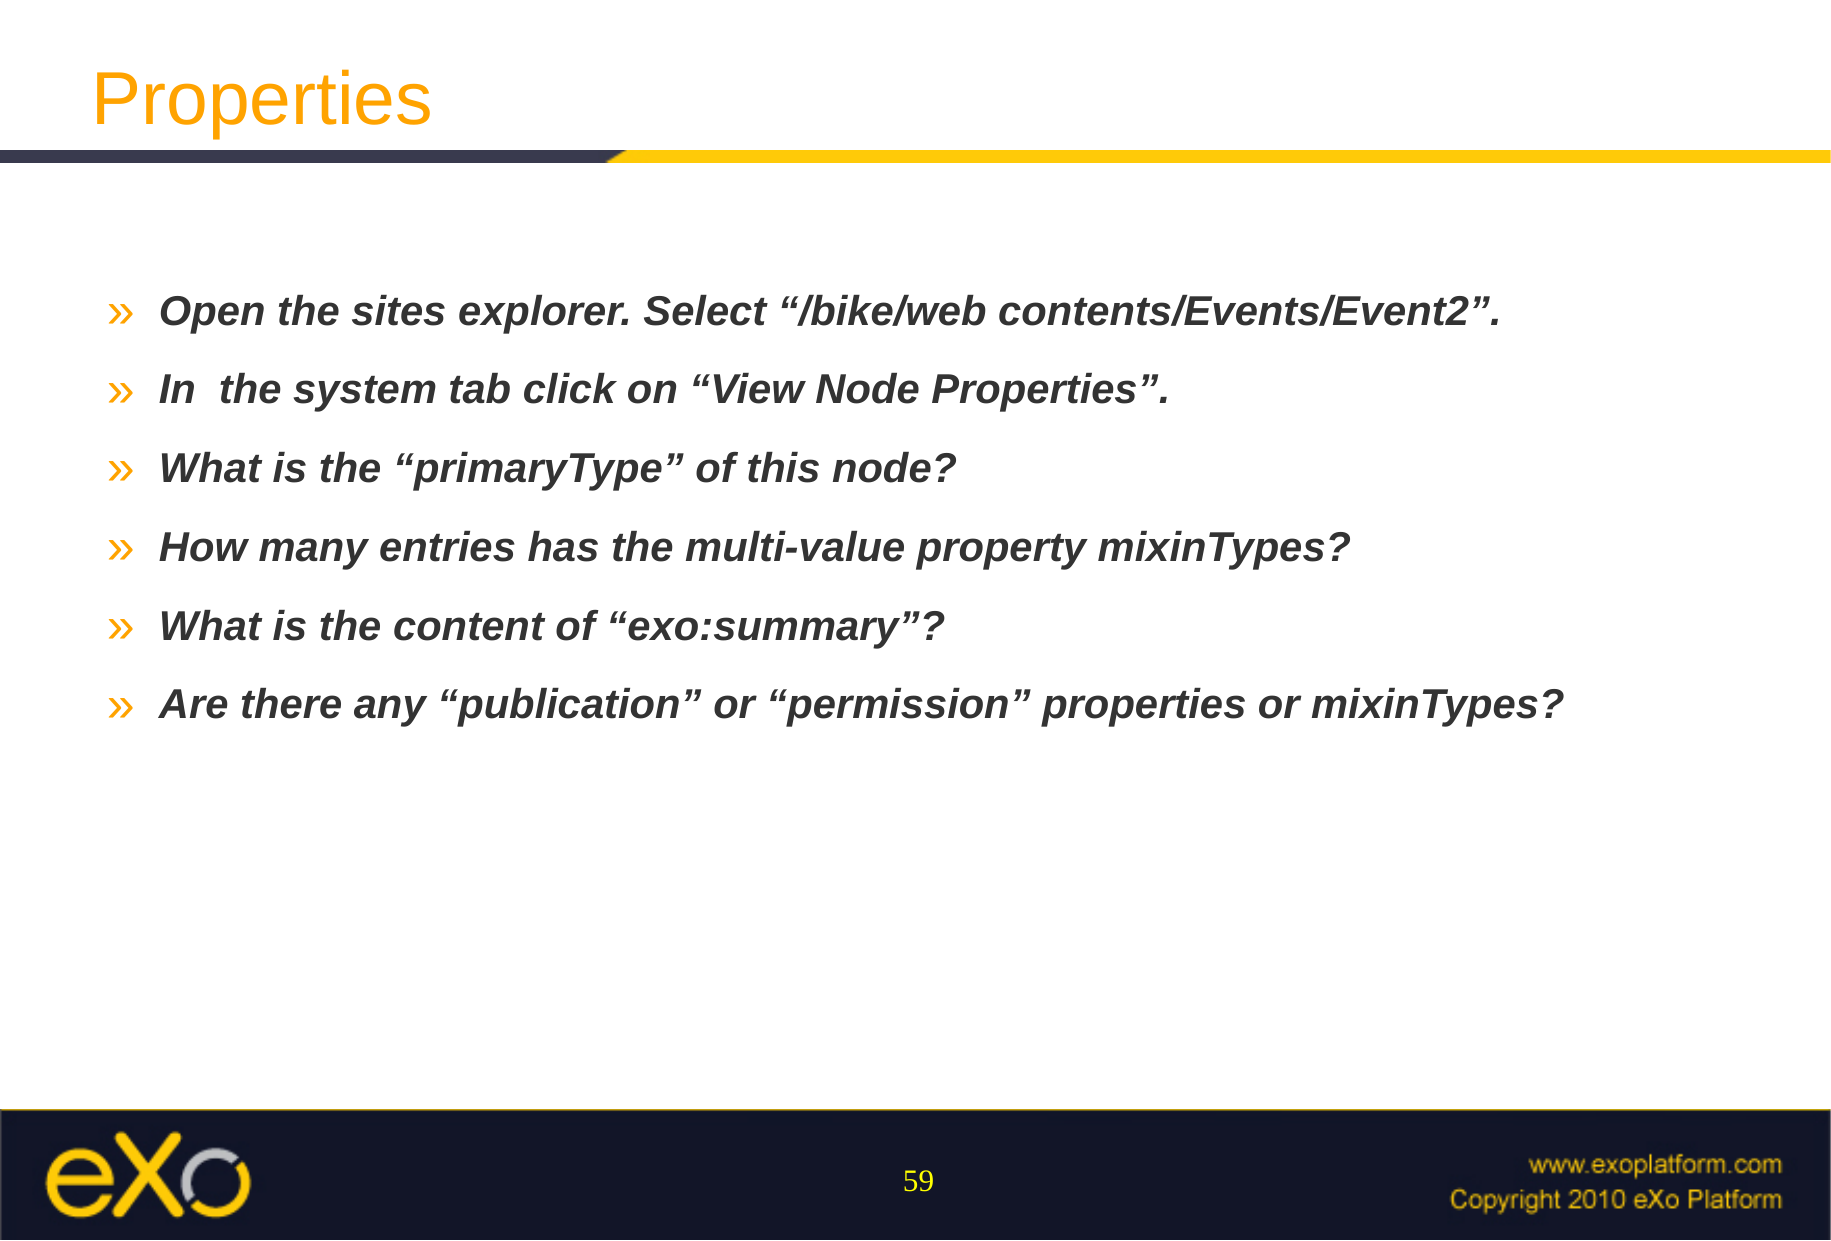

Properties

Open the sites explorer. Select “/bike/web contents/Events/Event2”.
In  the system tab click on “View Node Properties”.
What is the “primaryType” of this node?
How many entries has the multi-value property mixinTypes?
What is the content of “exo:summary”?
Are there any “publication” or “permission” properties or mixinTypes?